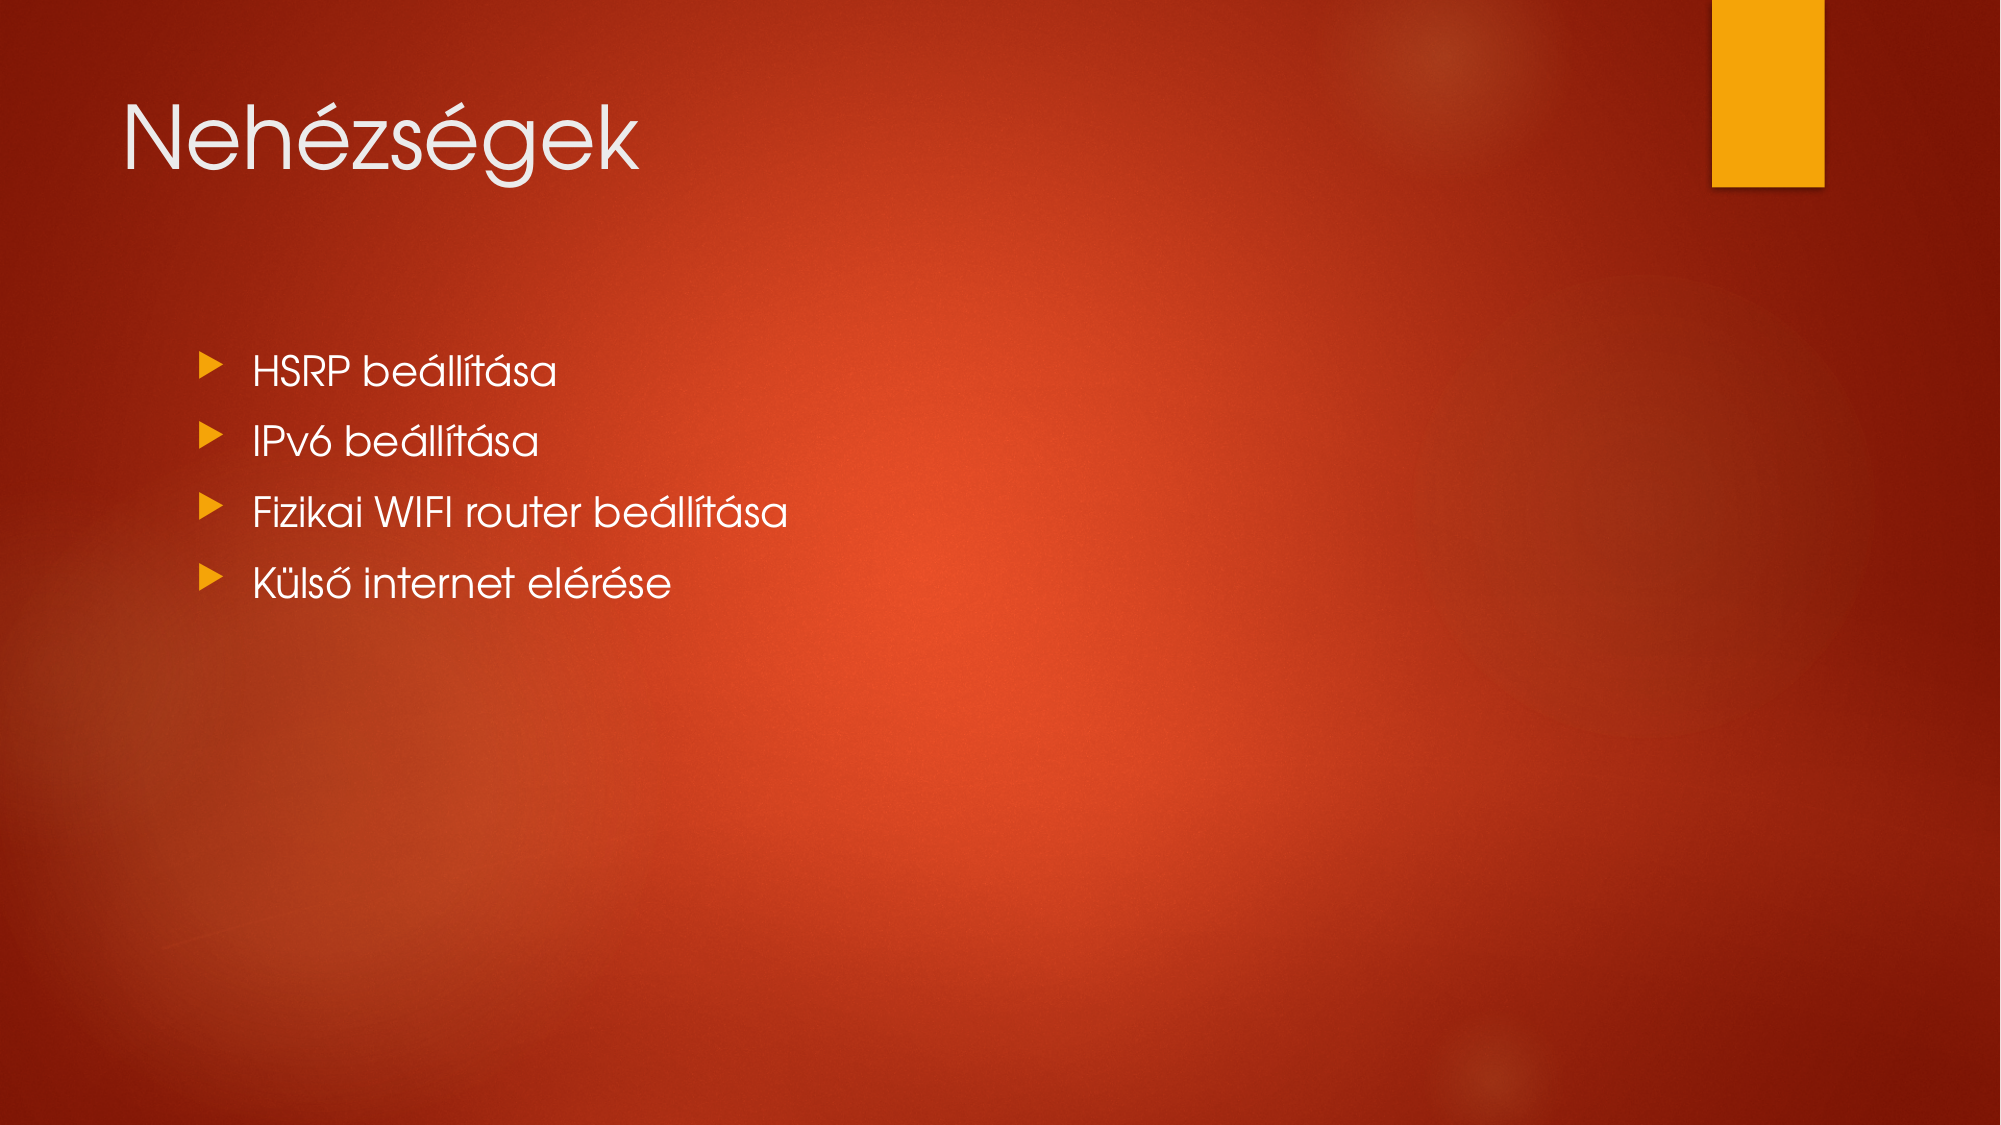

# Nehézségek
HSRP beállítása
IPv6 beállítása
Fizikai WIFI router beállítása
Külső internet elérése